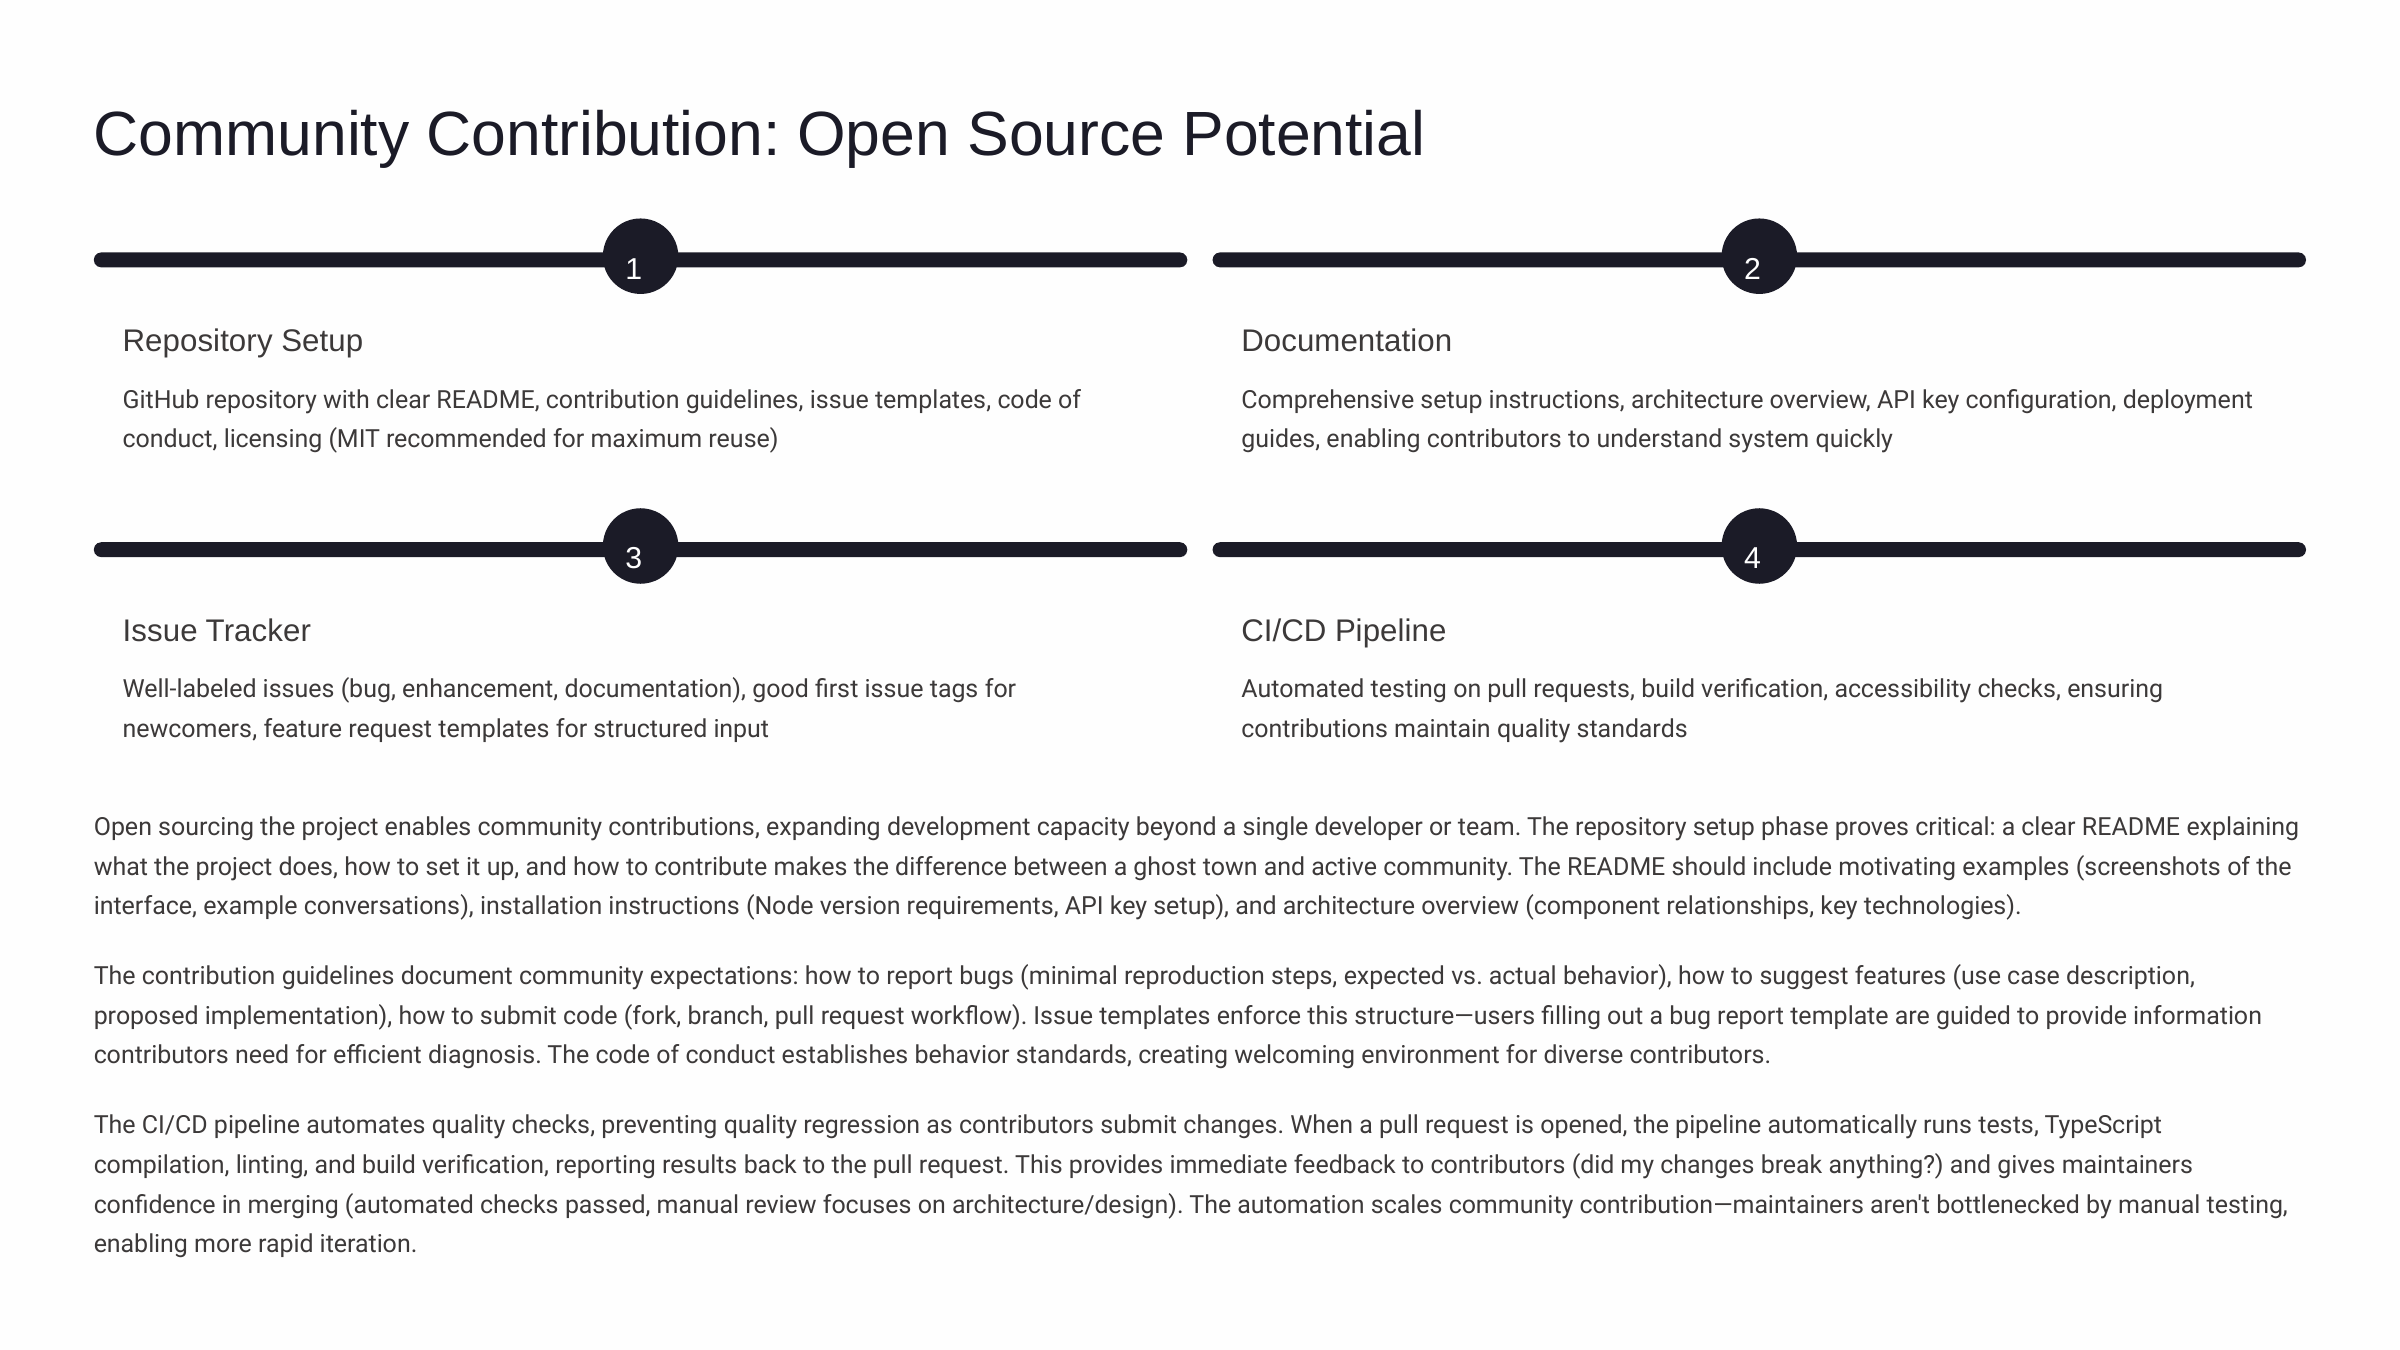

Community Contribution: Open Source Potential

1
2

Repository Setup
Documentation
GitHub repository with clear README, contribution guidelines, issue templates, code of conduct, licensing (MIT recommended for maximum reuse)
Comprehensive setup instructions, architecture overview, API key configuration, deployment guides, enabling contributors to understand system quickly

3
4

Issue Tracker
CI/CD Pipeline
Well-labeled issues (bug, enhancement, documentation), good first issue tags for newcomers, feature request templates for structured input
Automated testing on pull requests, build verification, accessibility checks, ensuring contributions maintain quality standards
Open sourcing the project enables community contributions, expanding development capacity beyond a single developer or team. The repository setup phase proves critical: a clear README explaining what the project does, how to set it up, and how to contribute makes the difference between a ghost town and active community. The README should include motivating examples (screenshots of the interface, example conversations), installation instructions (Node version requirements, API key setup), and architecture overview (component relationships, key technologies).
The contribution guidelines document community expectations: how to report bugs (minimal reproduction steps, expected vs. actual behavior), how to suggest features (use case description, proposed implementation), how to submit code (fork, branch, pull request workflow). Issue templates enforce this structure—users filling out a bug report template are guided to provide information contributors need for efficient diagnosis. The code of conduct establishes behavior standards, creating welcoming environment for diverse contributors.
The CI/CD pipeline automates quality checks, preventing quality regression as contributors submit changes. When a pull request is opened, the pipeline automatically runs tests, TypeScript compilation, linting, and build verification, reporting results back to the pull request. This provides immediate feedback to contributors (did my changes break anything?) and gives maintainers confidence in merging (automated checks passed, manual review focuses on architecture/design). The automation scales community contribution—maintainers aren't bottlenecked by manual testing, enabling more rapid iteration.